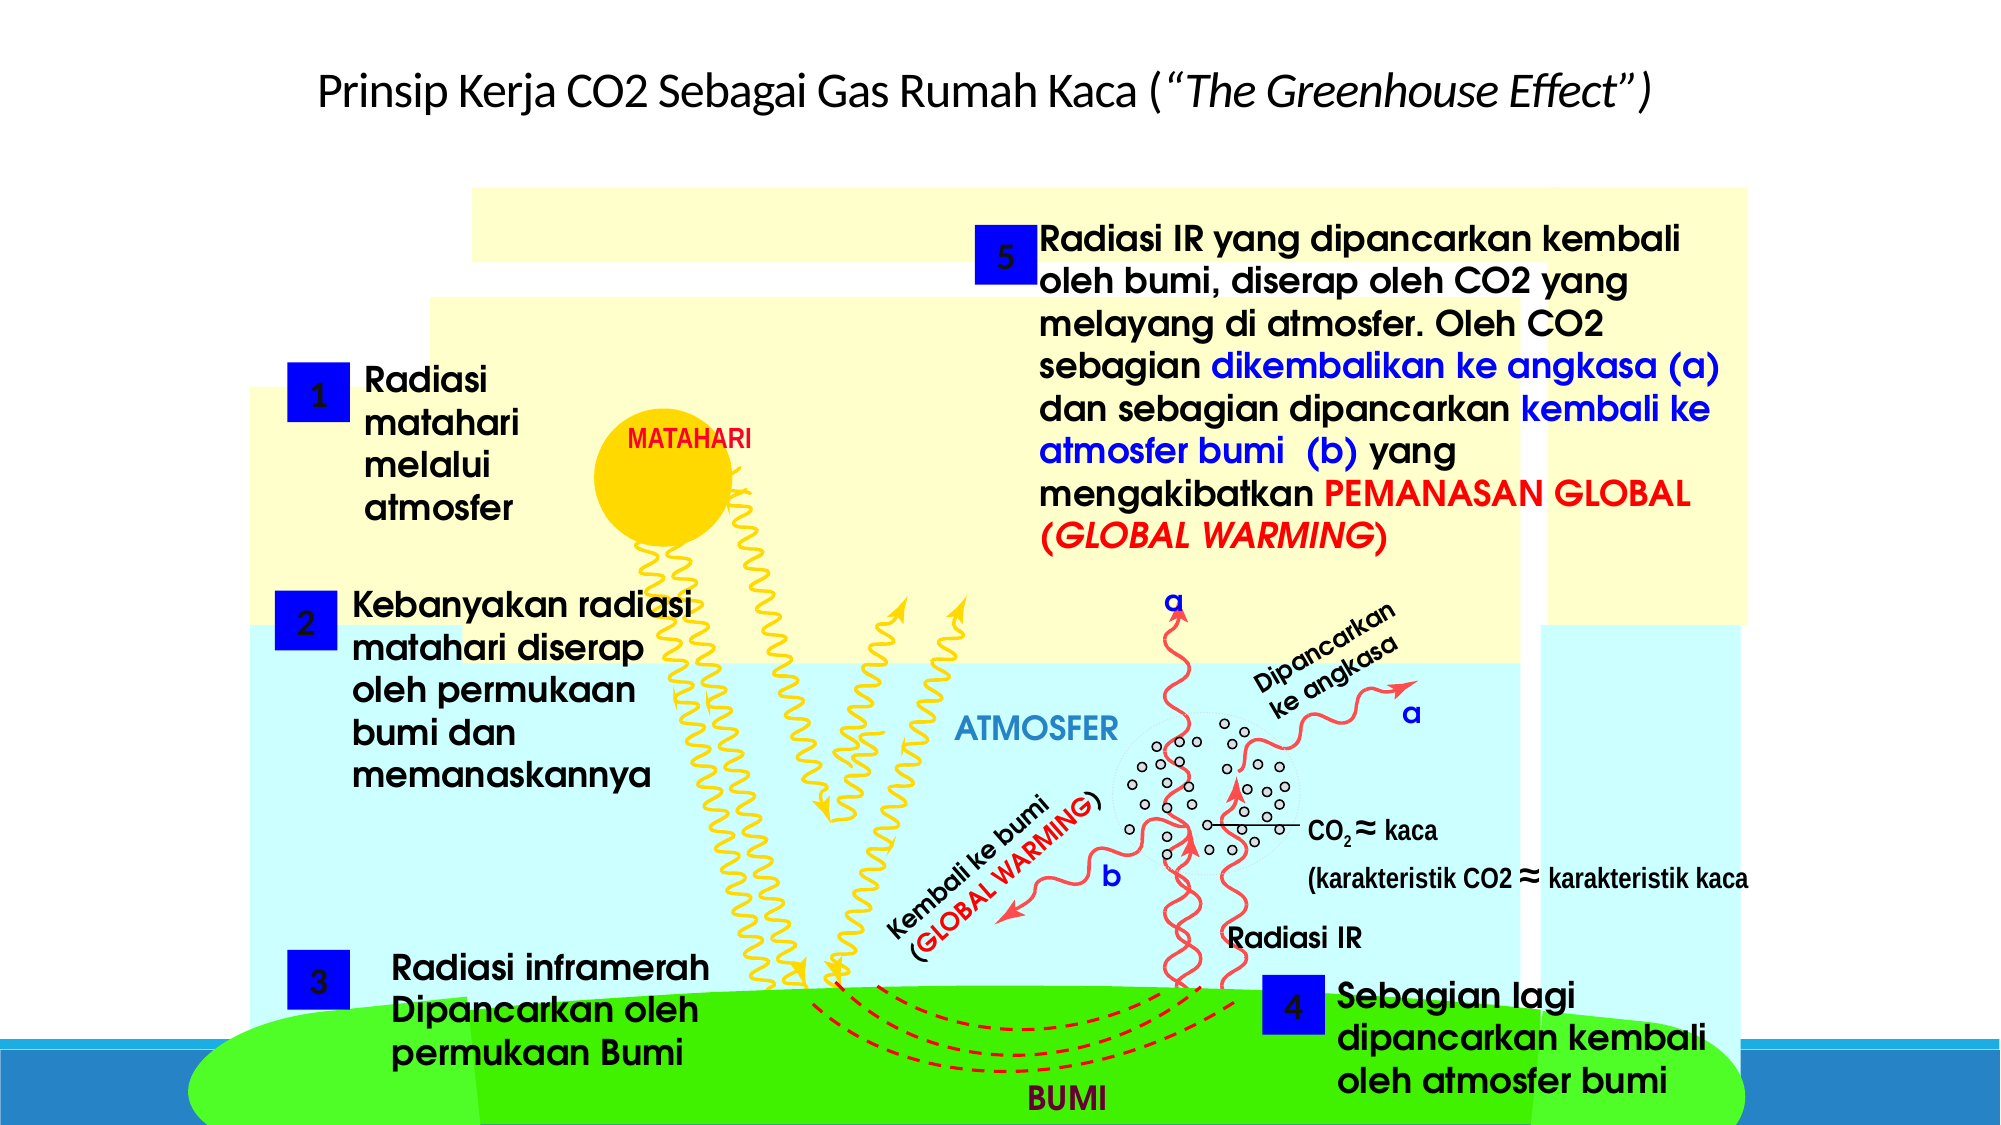

Prinsip Kerja CO2 Sebagai Gas Rumah Kaca (“The Greenhouse Effect”)

Radiasi IR yang dipancarkan kembali oleh bumi, diserap oleh CO2 yang melayang di atmosfer. Oleh CO2 sebagian dikembalikan ke angkasa (a) dan sebagian dipancarkan kembali ke atmosfer bumi  (b) yang mengakibatkan PEMANASAN GLOBAL (GLOBAL WARMING)
5

Radiasi matahari
melalui atmosfer
1

MATAHARI

a
Kebanyakan radiasi matahari diserap oleh permukaan bumi dan memanaskannya

2

Dipancarkan ke angkasa

a

ATMOSFER

CO2 ≈ kaca
(karakteristik CO2 ≈ karakteristik kaca

Kembali ke bumi (GLOBAL WARMING)

b

Radiasi IR

Radiasi inframerah
Dipancarkan oleh
permukaan Bumi
3

Sebagian lagi dipancarkan kembali oleh atmosfer bumi
4

BUMI